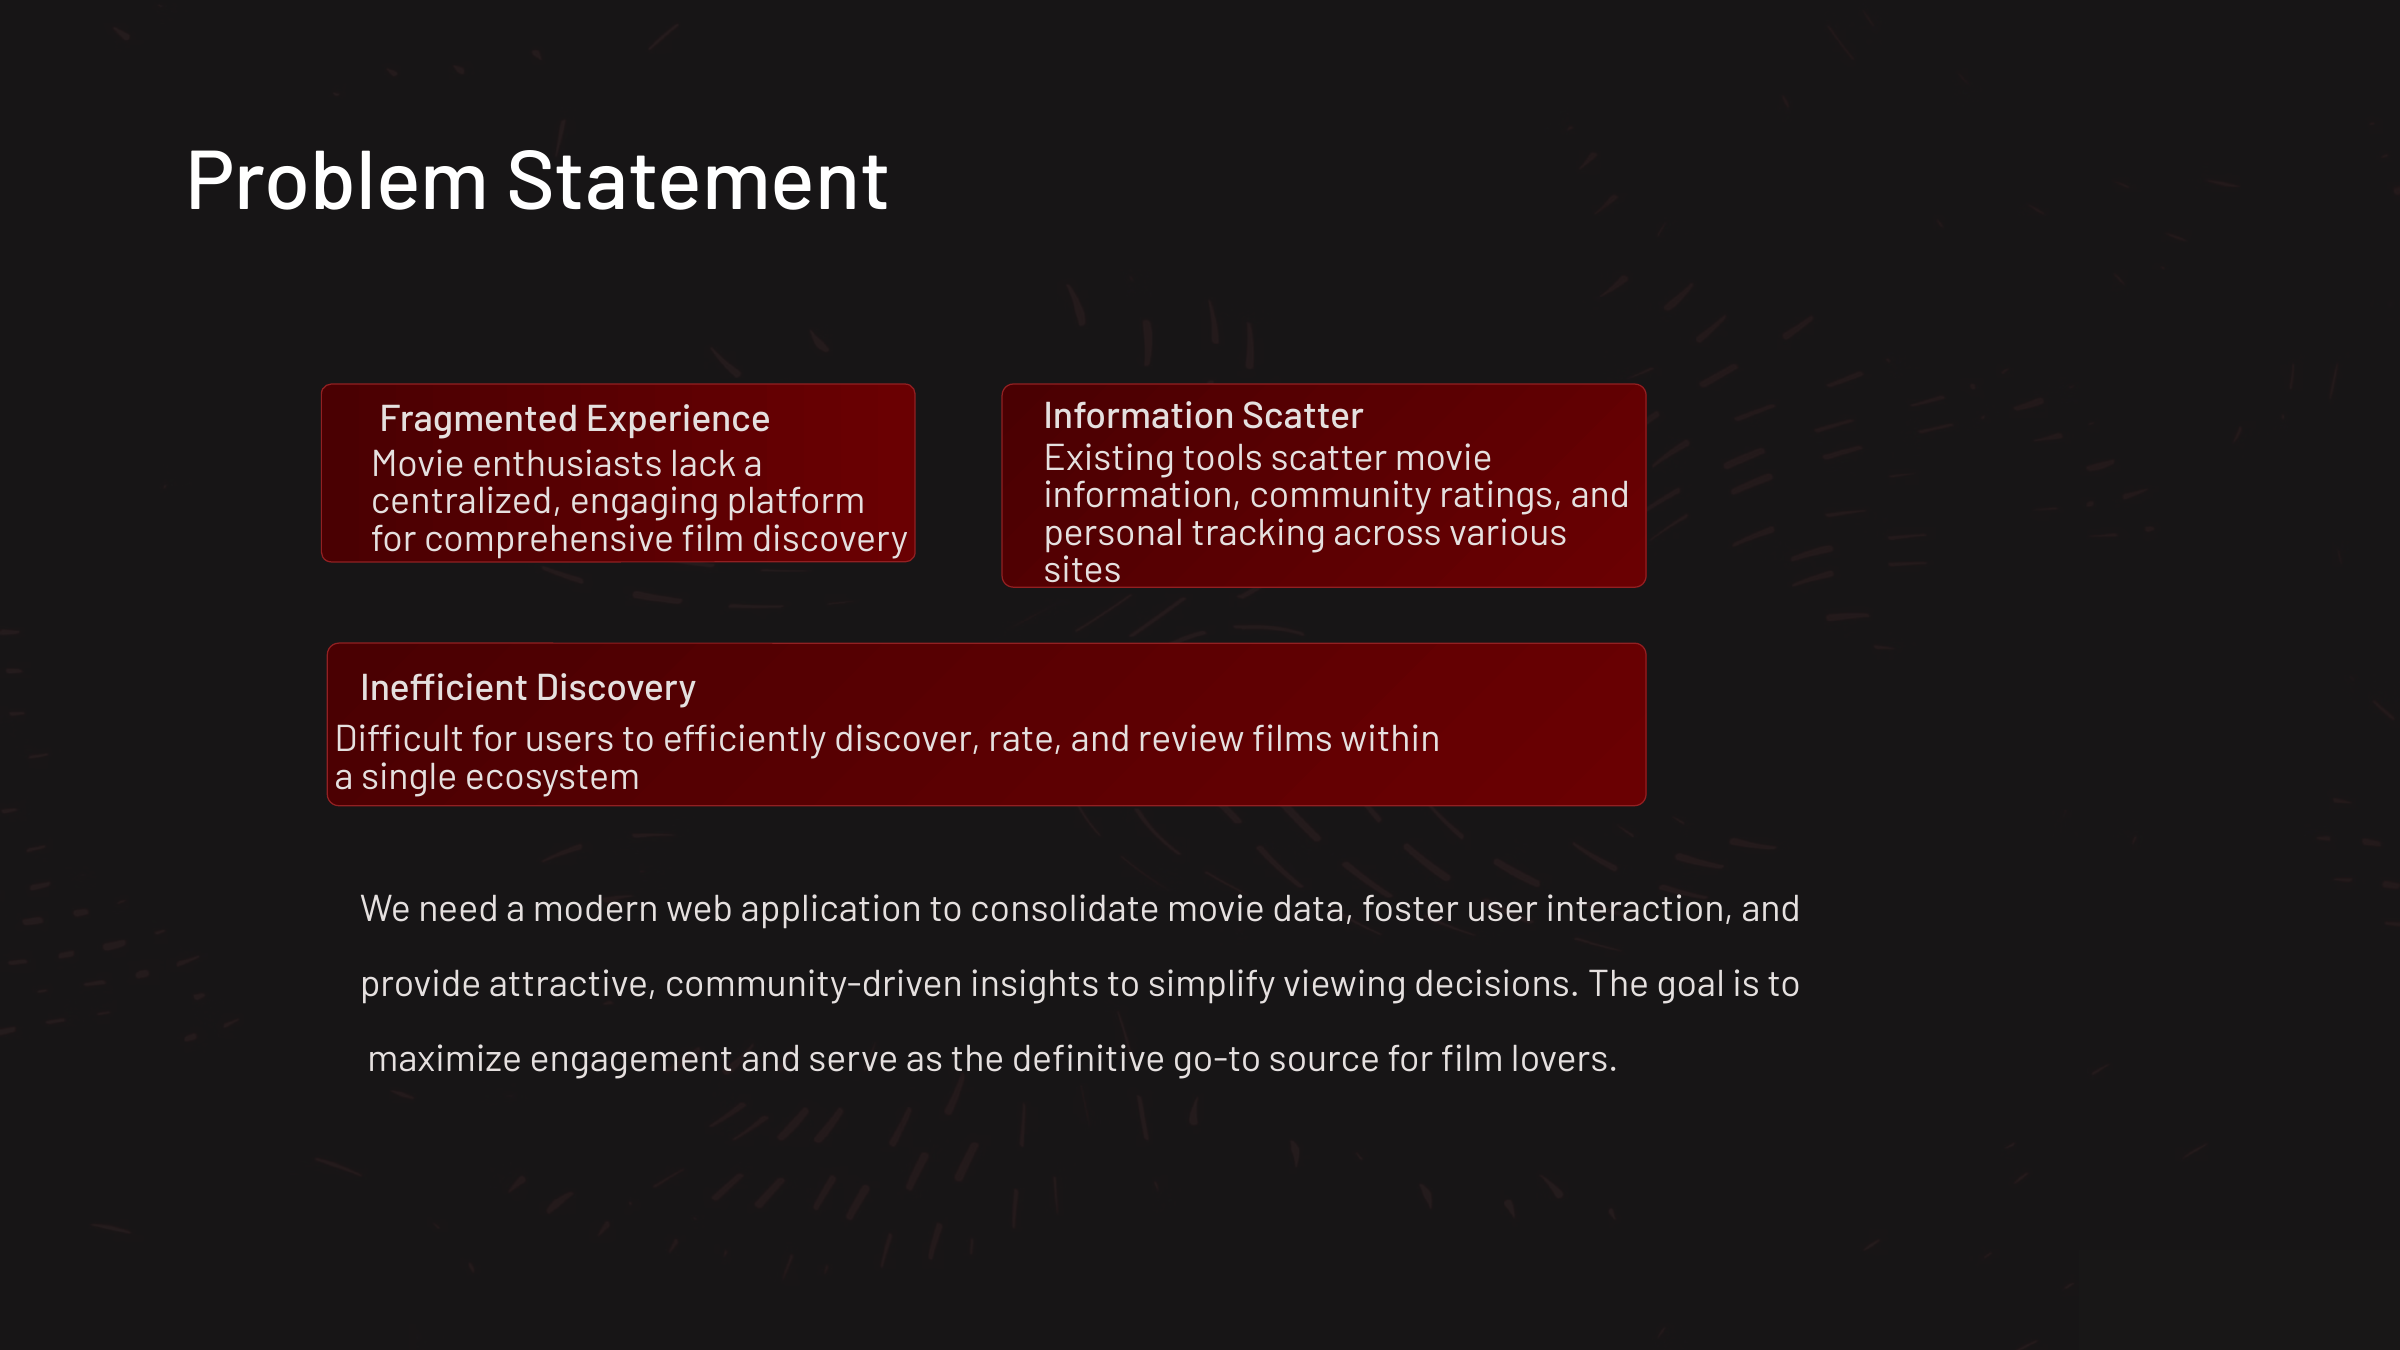

Problem Statement

Information Scatter
Fragmented Experience
Existing tools scatter movie information, community ratings, and personal tracking across various sites
Movie enthusiasts lack a centralized, engaging platform for comprehensive film discovery

Inefficient Discovery
Difficult for users to efficiently discover, rate, and review films within
a single ecosystem
We need a modern web application to consolidate movie data, foster user interaction, and

provide attractive, community-driven insights to simplify viewing decisions. The goal is to

 maximize engagement and serve as the definitive go-to source for film lovers.